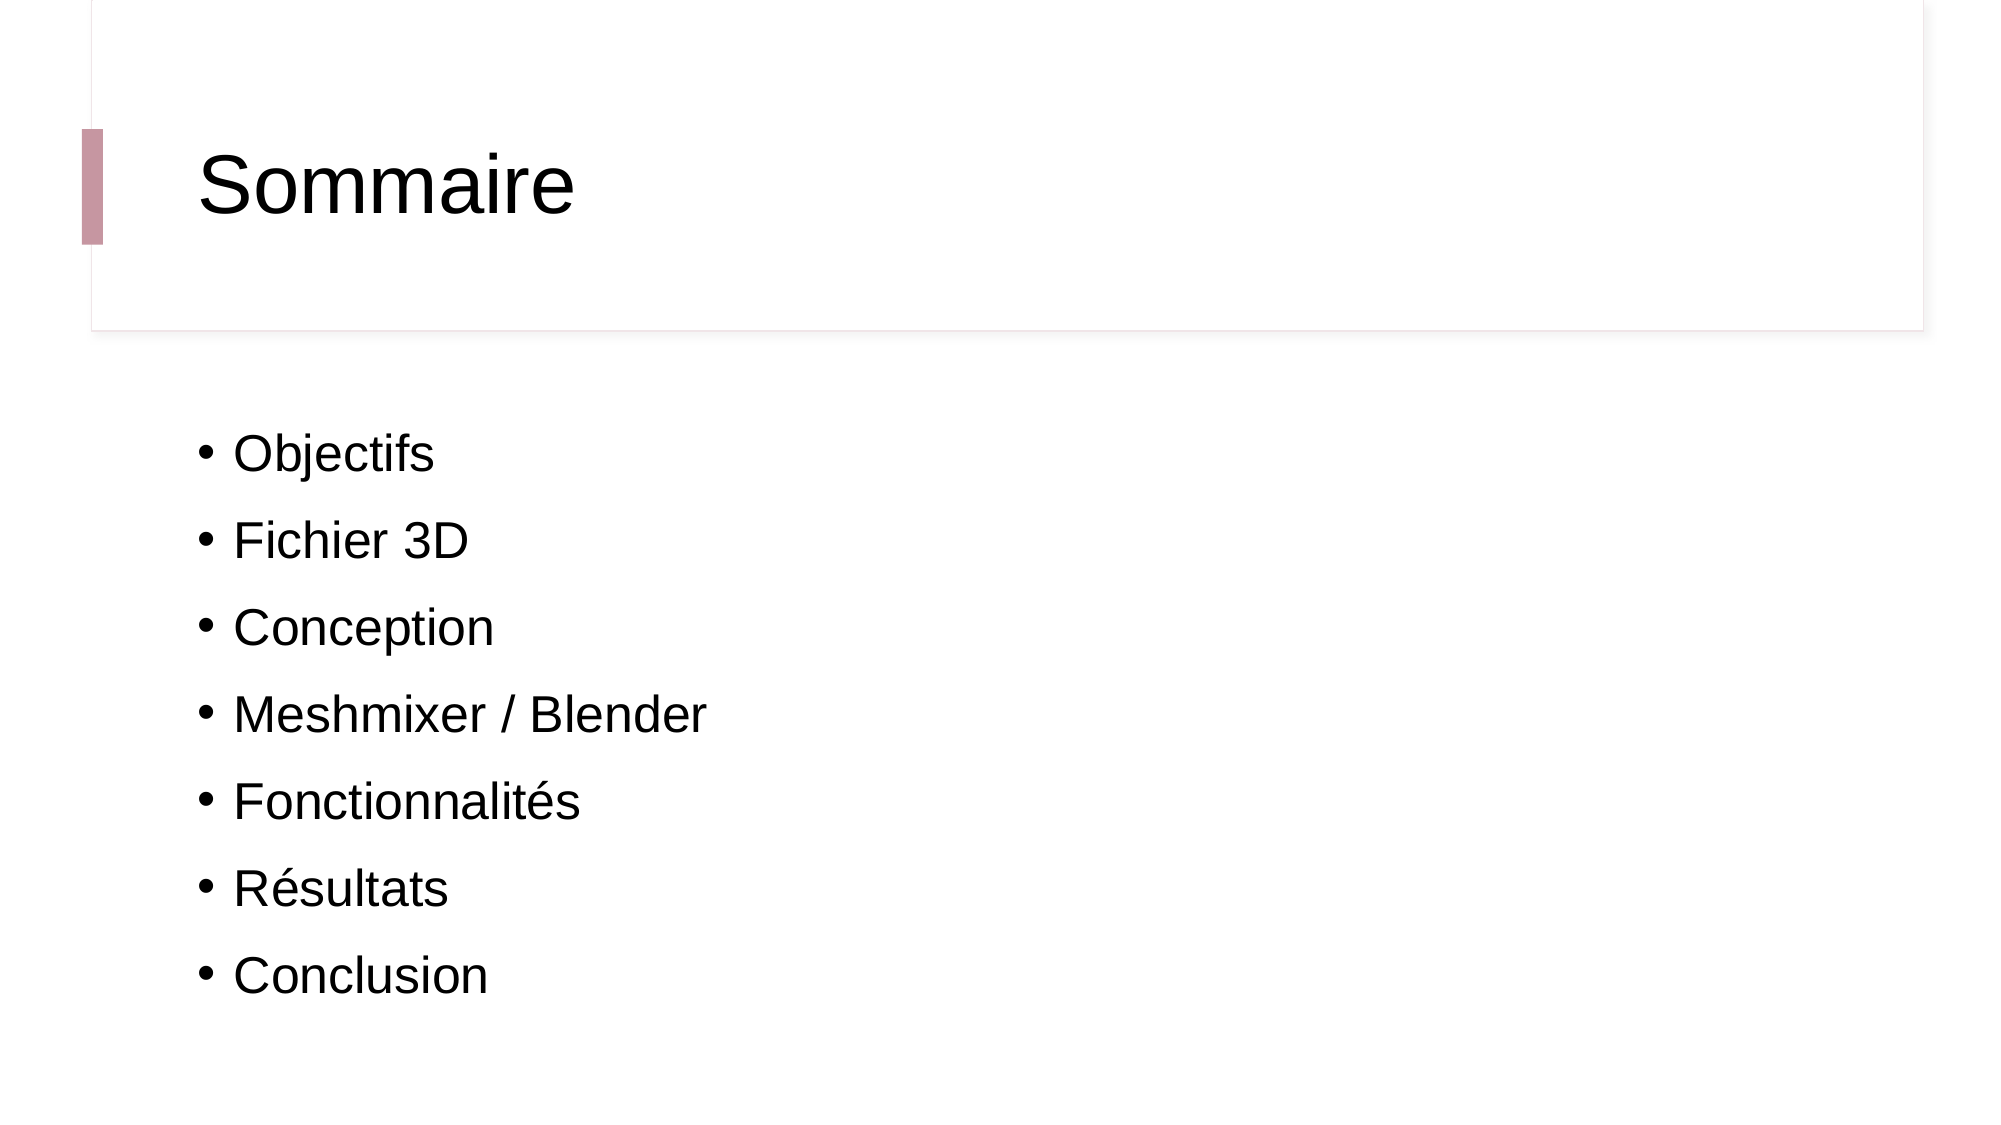

# Sommaire
Objectifs
Fichier 3D
Conception
Meshmixer / Blender
Fonctionnalités
Résultats
Conclusion